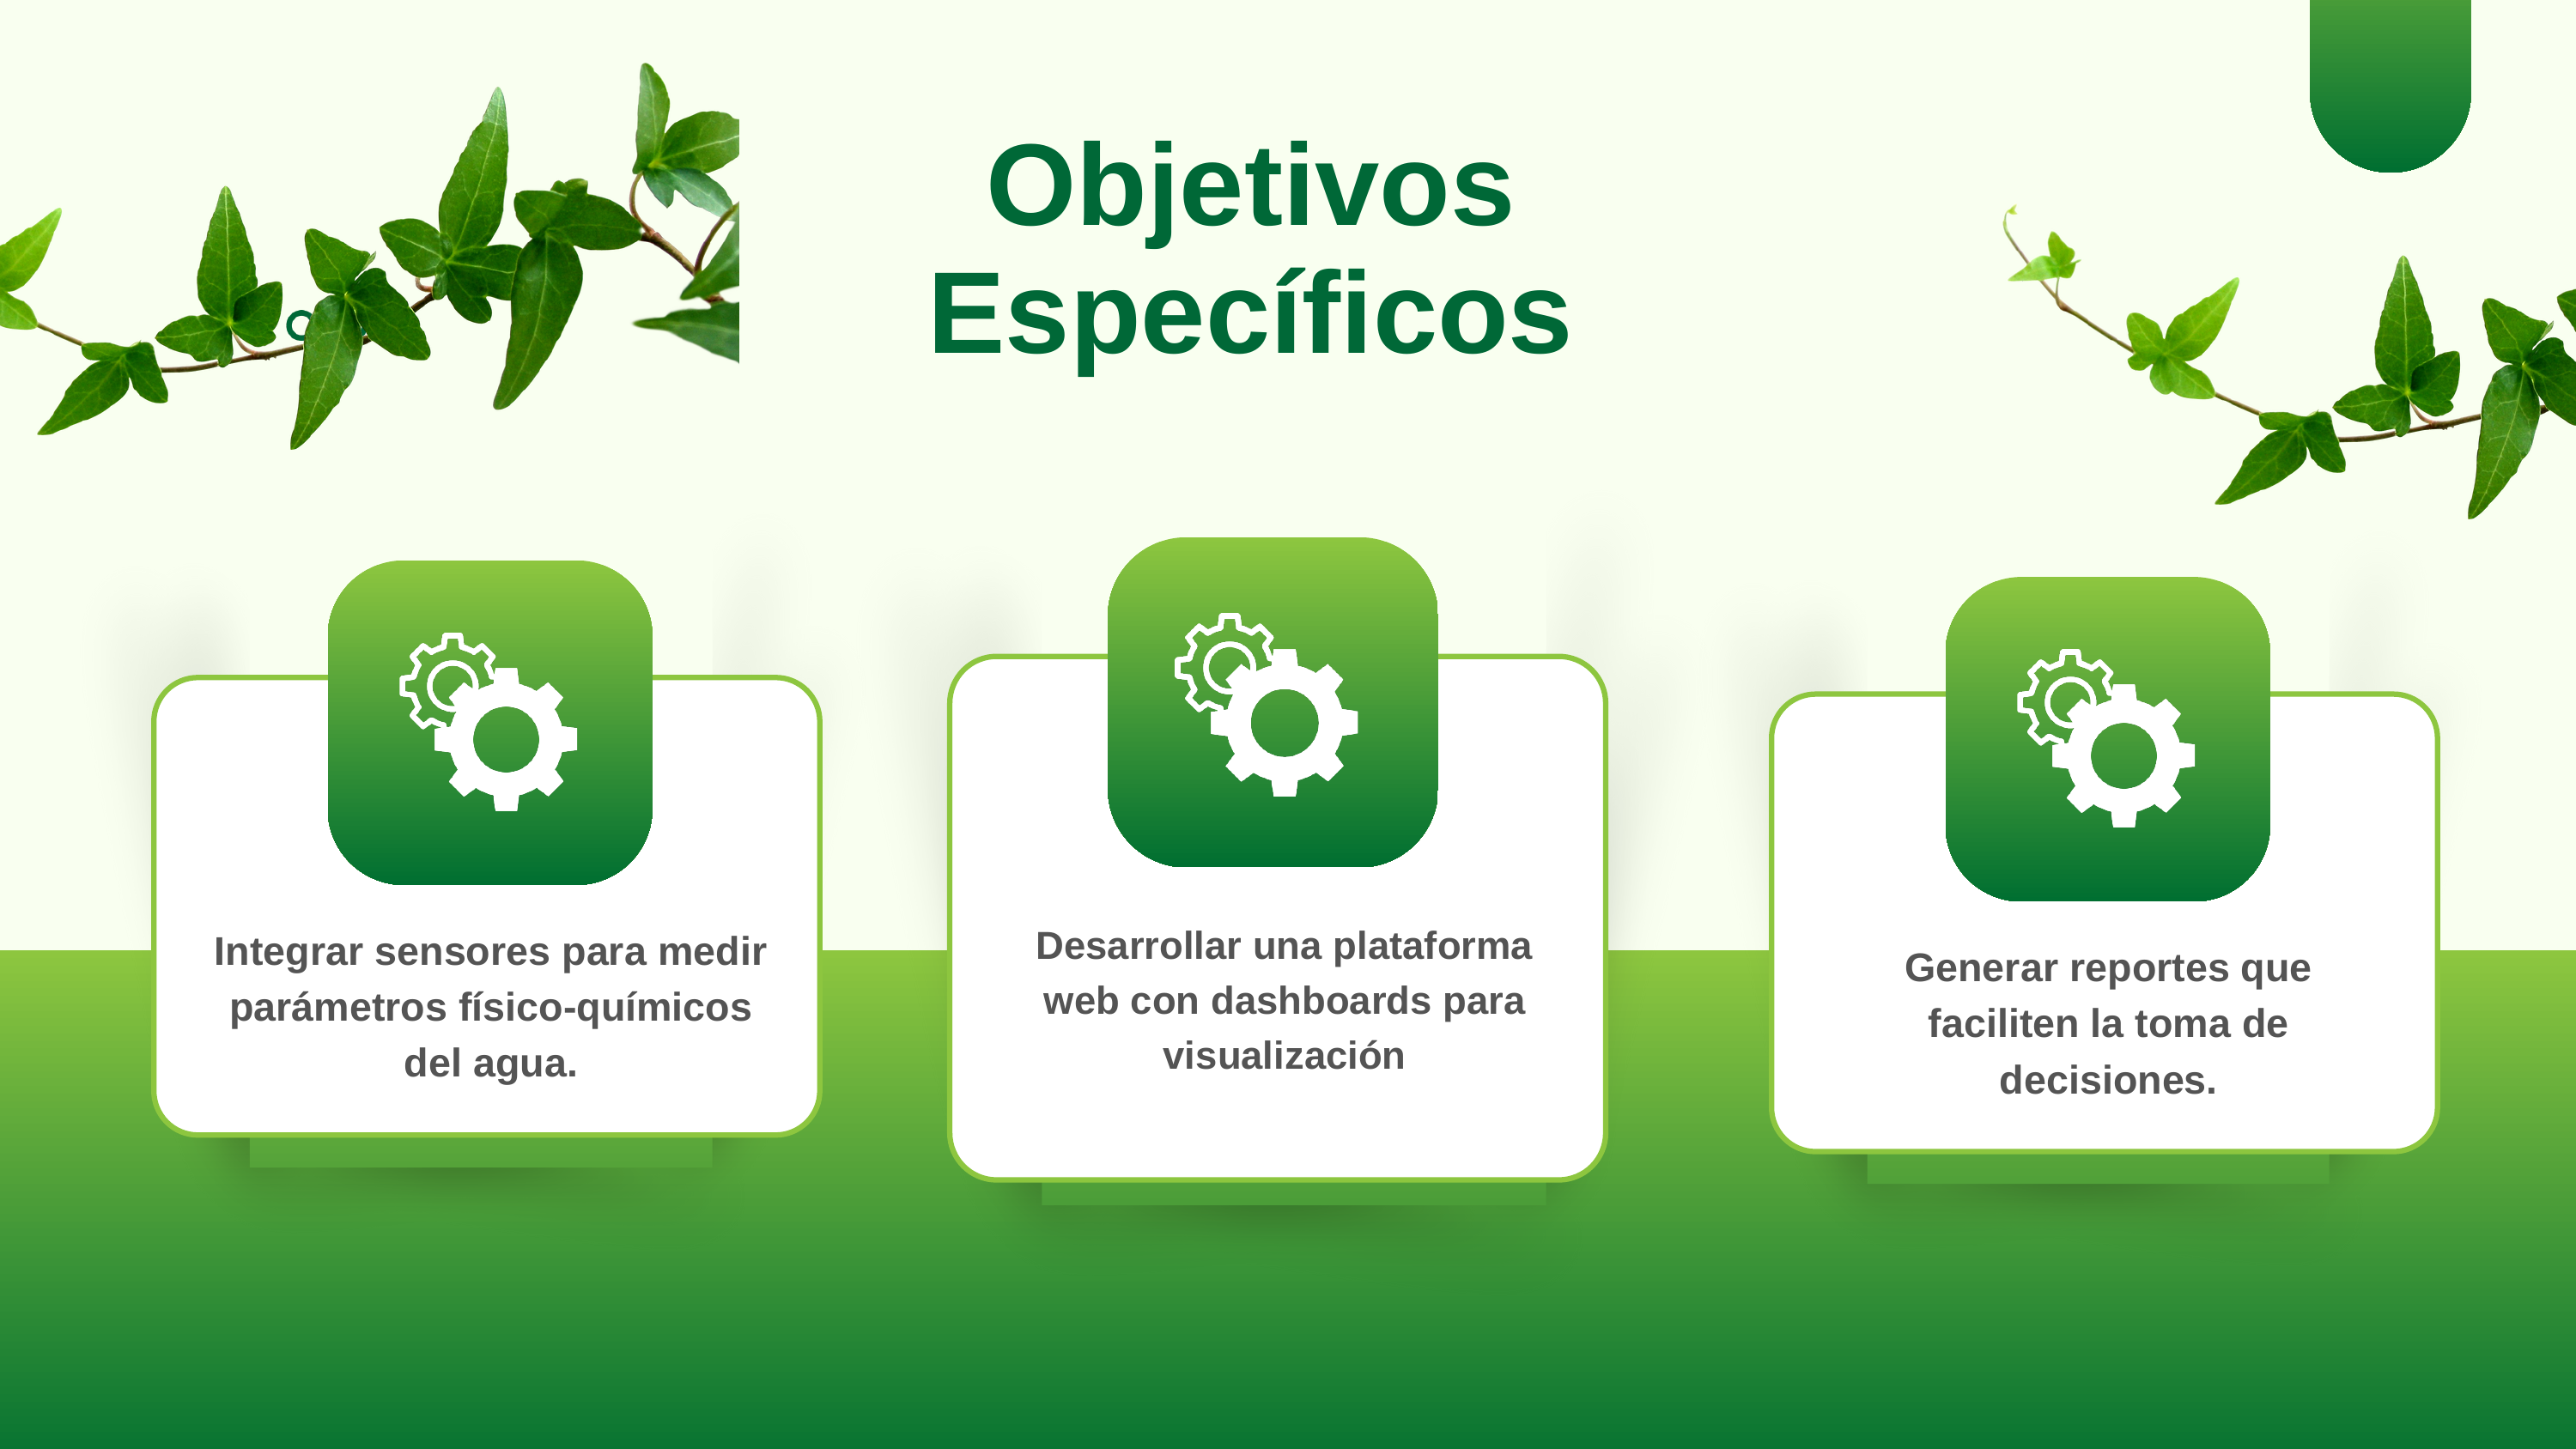

Objetivos Específicos

Integrar sensores para medir parámetros físico-químicos del agua.

Generar reportes que faciliten la toma de decisiones.
Desarrollar una plataforma web con dashboards para visualización